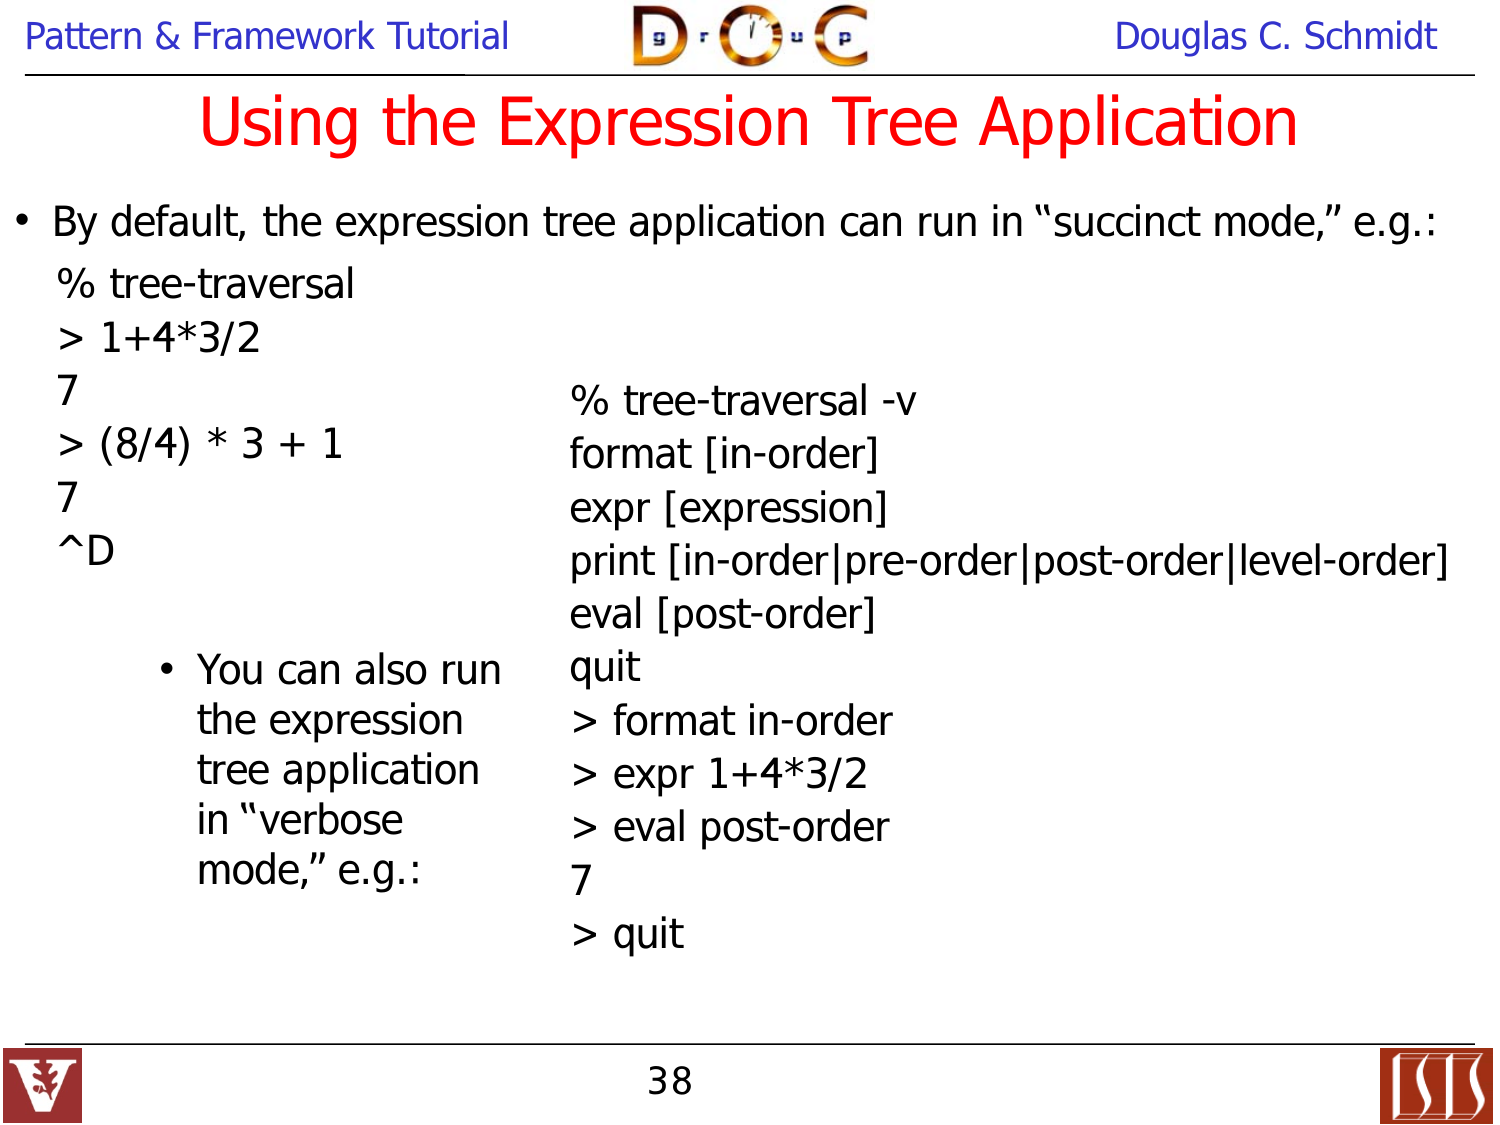

# Using the Expression Tree Application

By default, the expression tree application can run in “succinct mode,” e.g.:
% tree-traversal
> 1+4*3/2
7
> (8/4) * 3 + 1
7
^D

% tree-traversal -v
format [in-order]
expr [expression]
print [in-order|pre-order|post-order|level-order]
eval [post-order]
quit
> format in-order
> expr 1+4*3/2
> eval post-order
7
> quit

You can also run the expression tree application in “verbose mode,” e.g.: